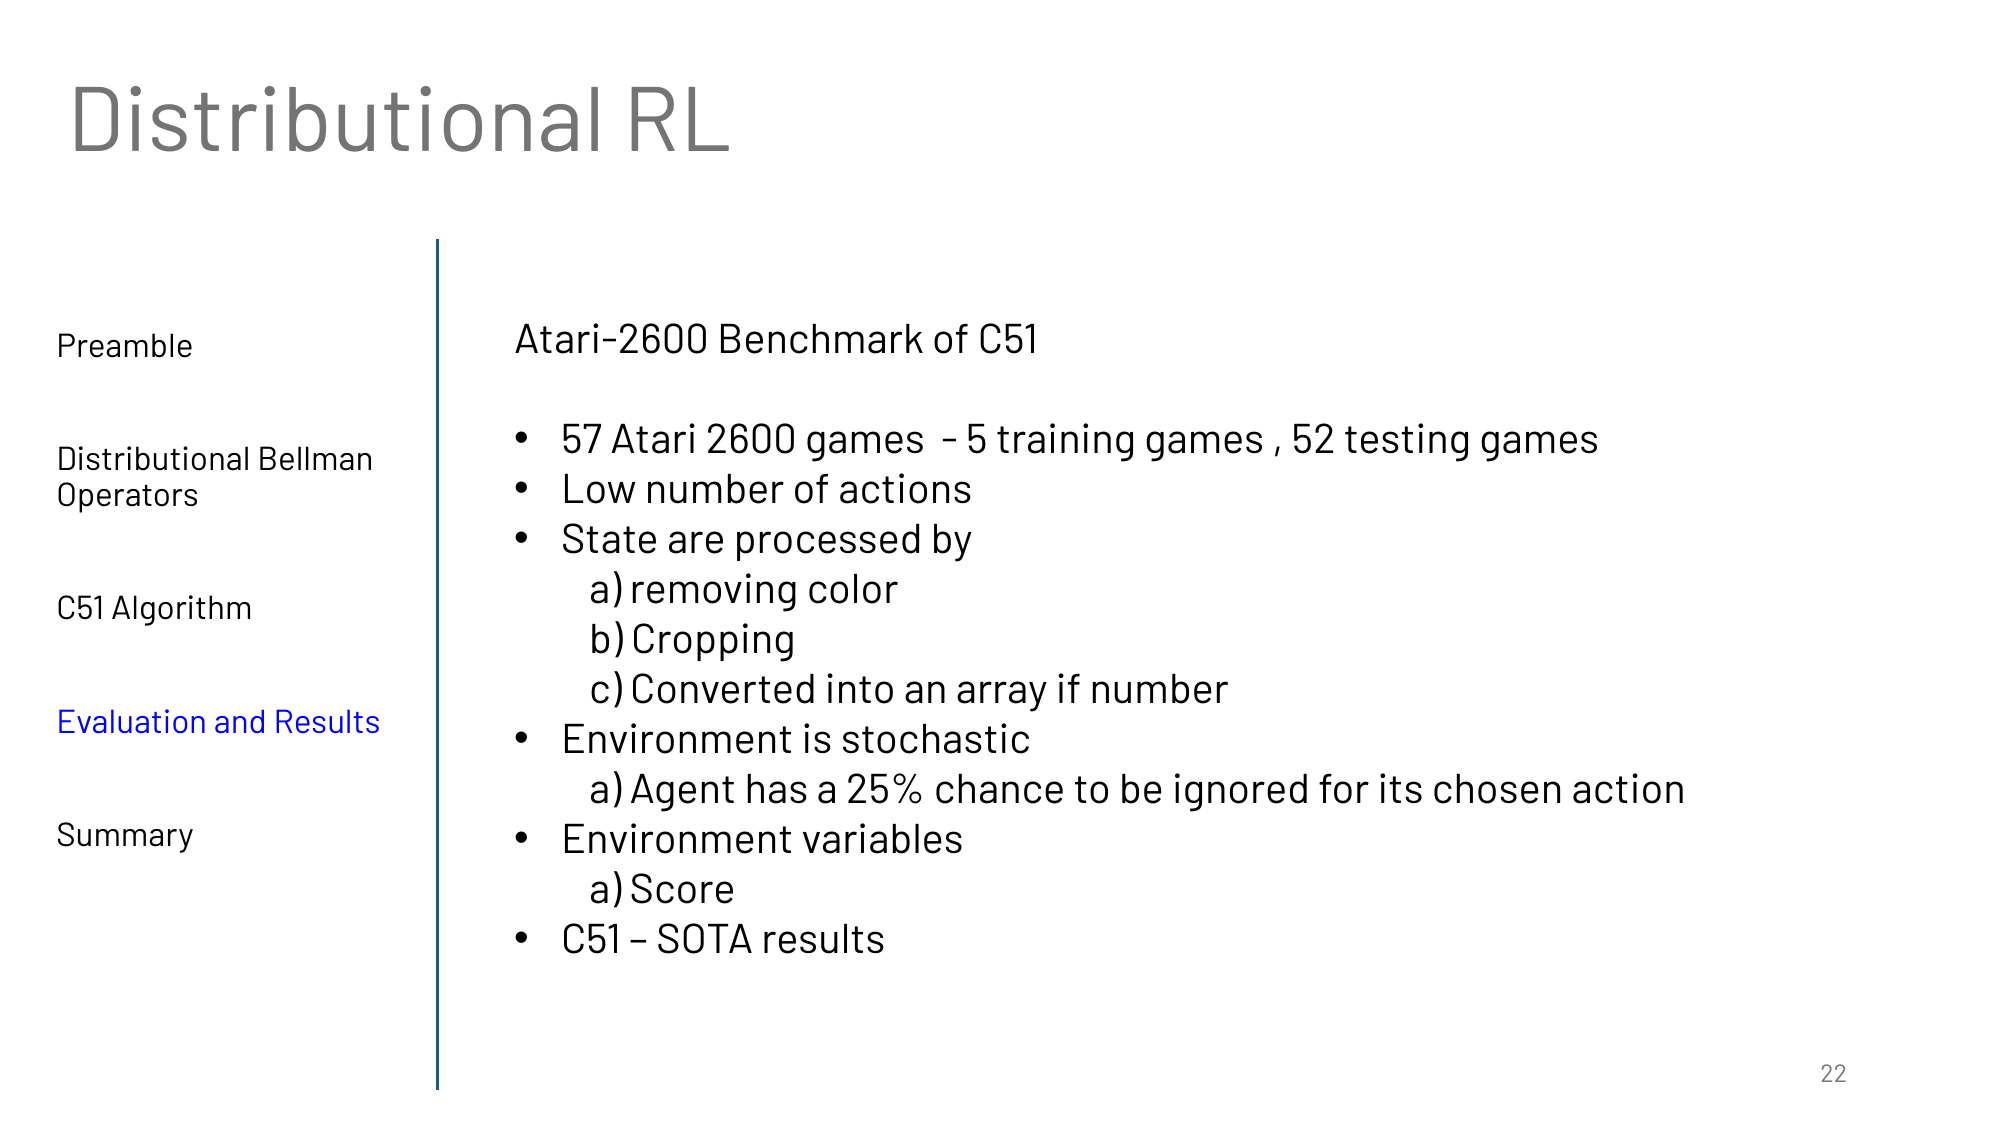

Distributional RL

Preamble

Distributional Bellman Operators

C51 Algorithm

Evaluation and Results

Summary
Atari-2600 Benchmark of C51

57 Atari 2600 games  - 5 training games , 52 testing games
Low number of actions
State are processed by
a) removing color
b) Cropping
c) Converted into an array if number
Environment is stochastic
a) Agent has a 25% chance to be ignored for its chosen action
Environment variables
a) Score
C51 – SOTA results
22